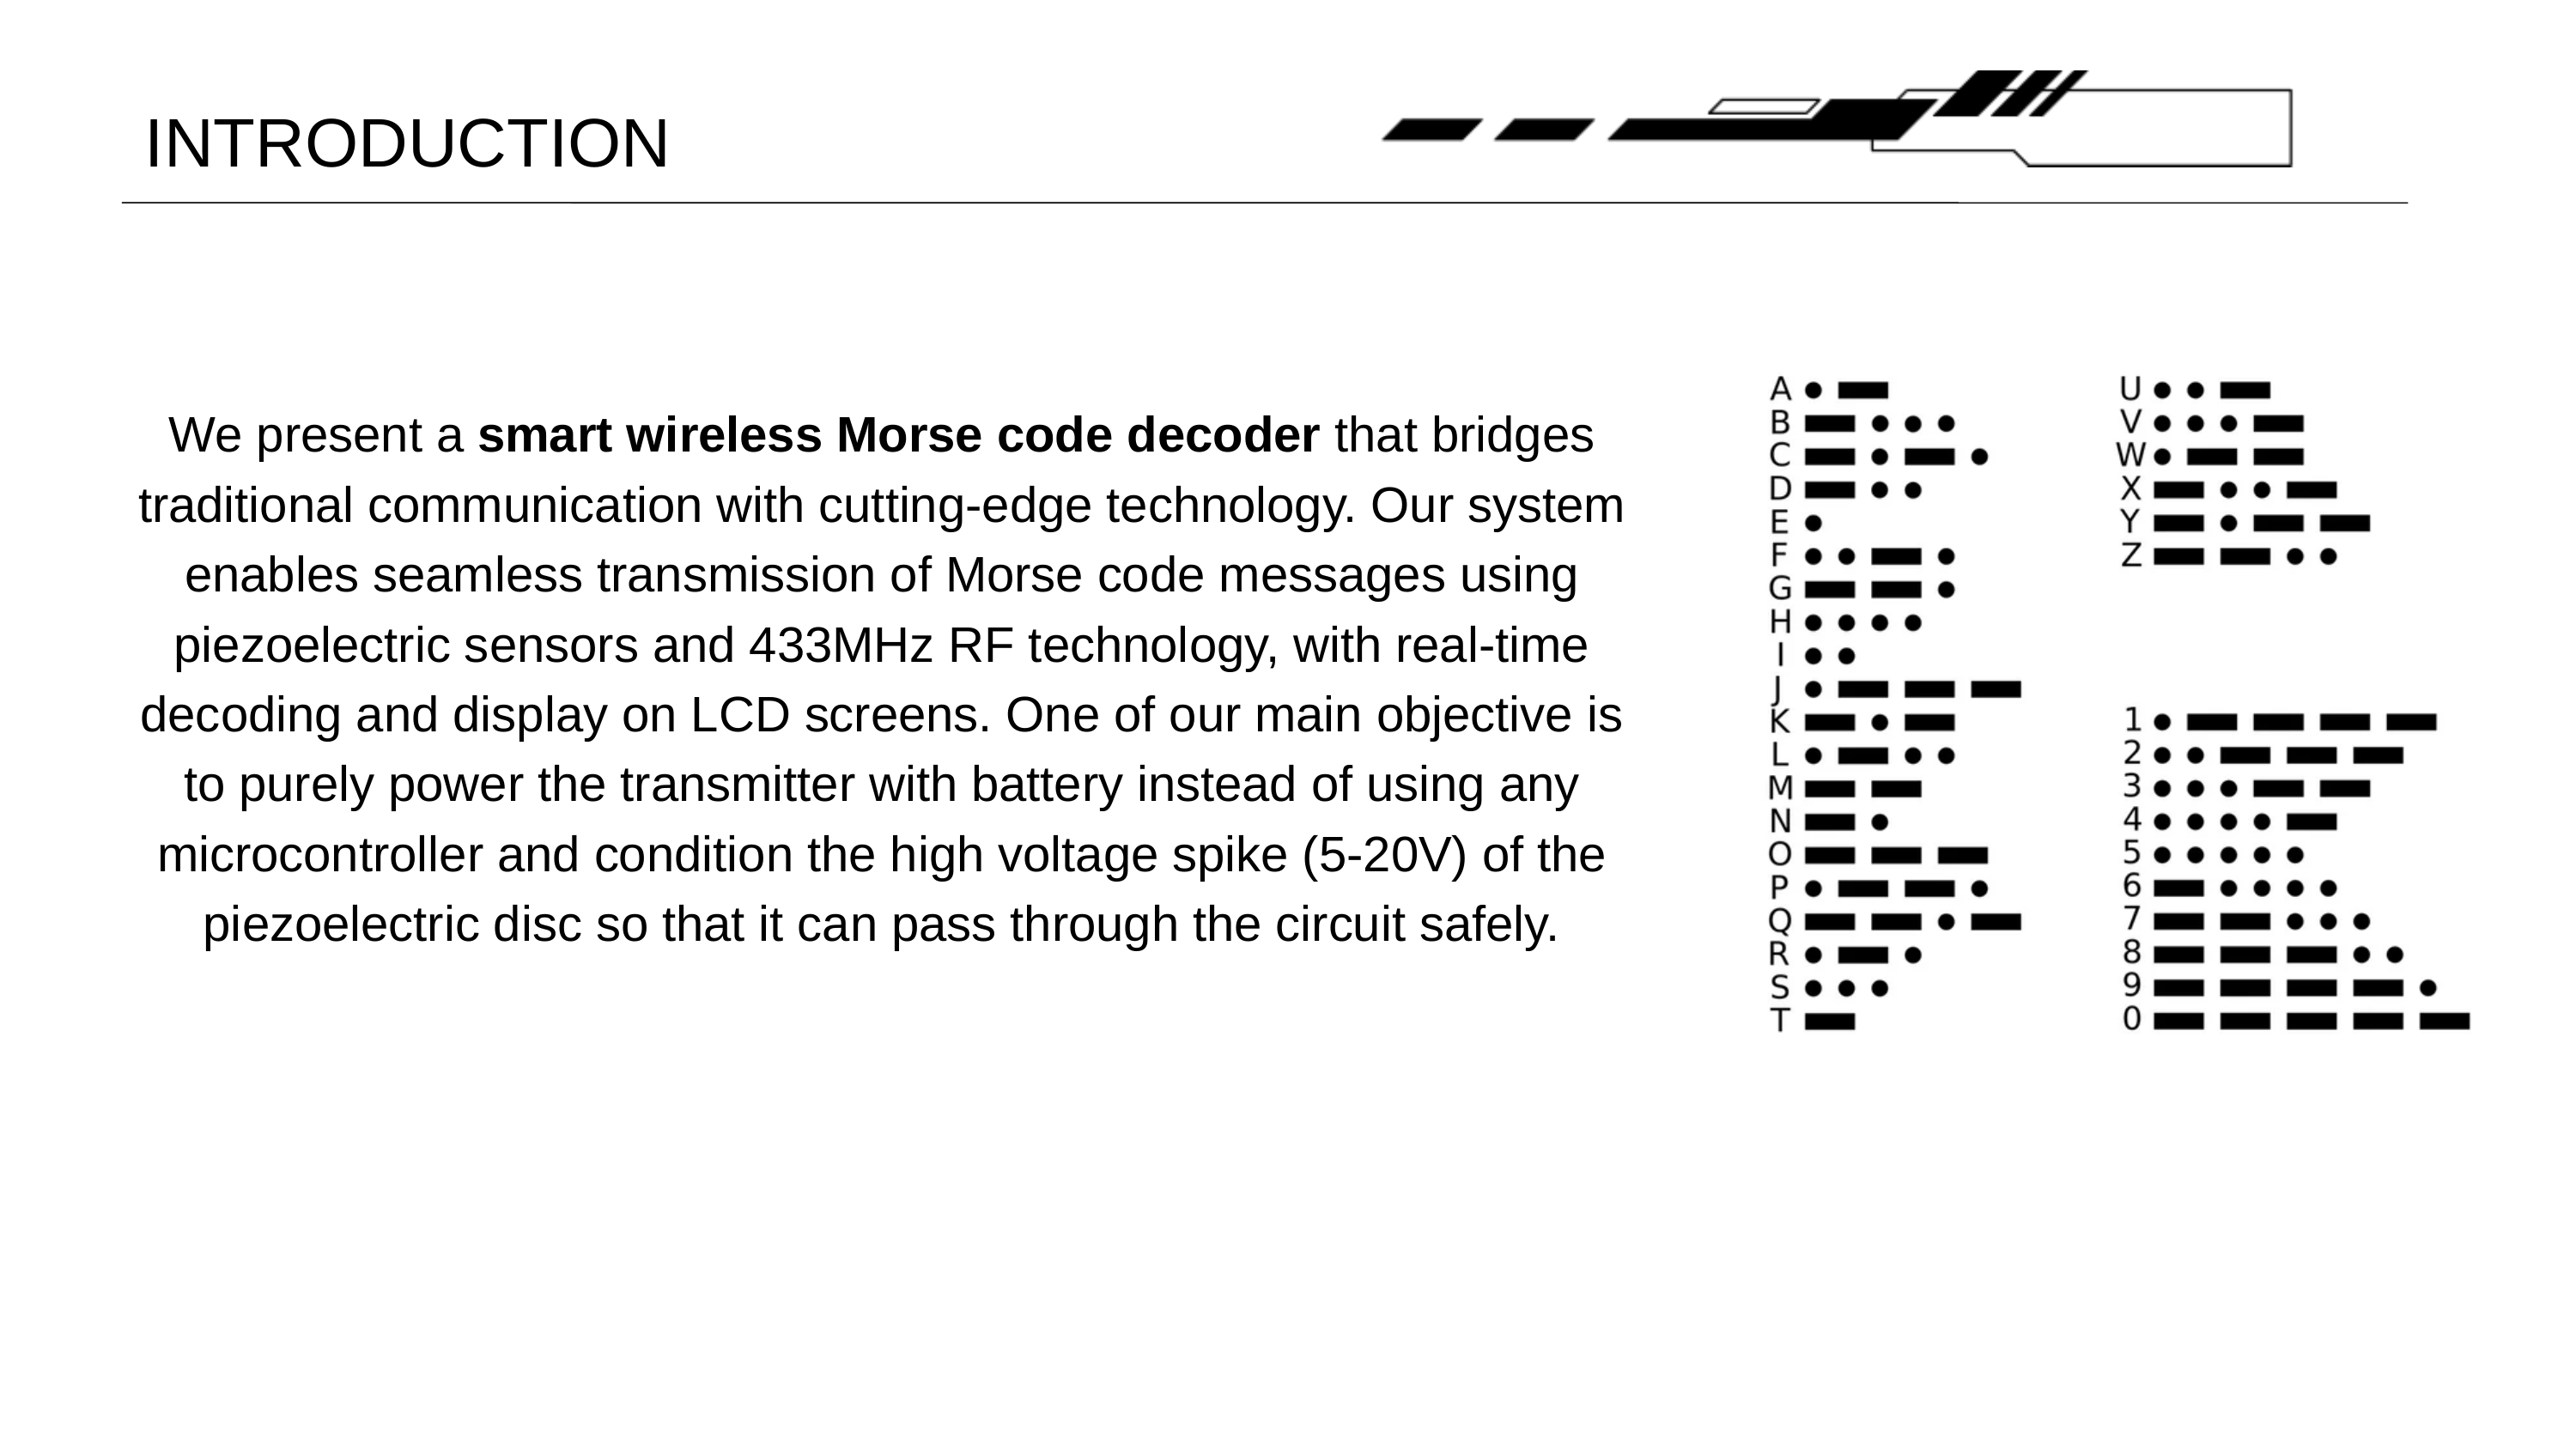

INTRODUCTION

We present a smart wireless Morse code decoder that bridges traditional communication with cutting-edge technology. Our system enables seamless transmission of Morse code messages using piezoelectric sensors and 433MHz RF technology, with real-time decoding and display on LCD screens. One of our main objective is to purely power the transmitter with battery instead of using any microcontroller and condition the high voltage spike (5-20V) of the piezoelectric disc so that it can pass through the circuit safely.